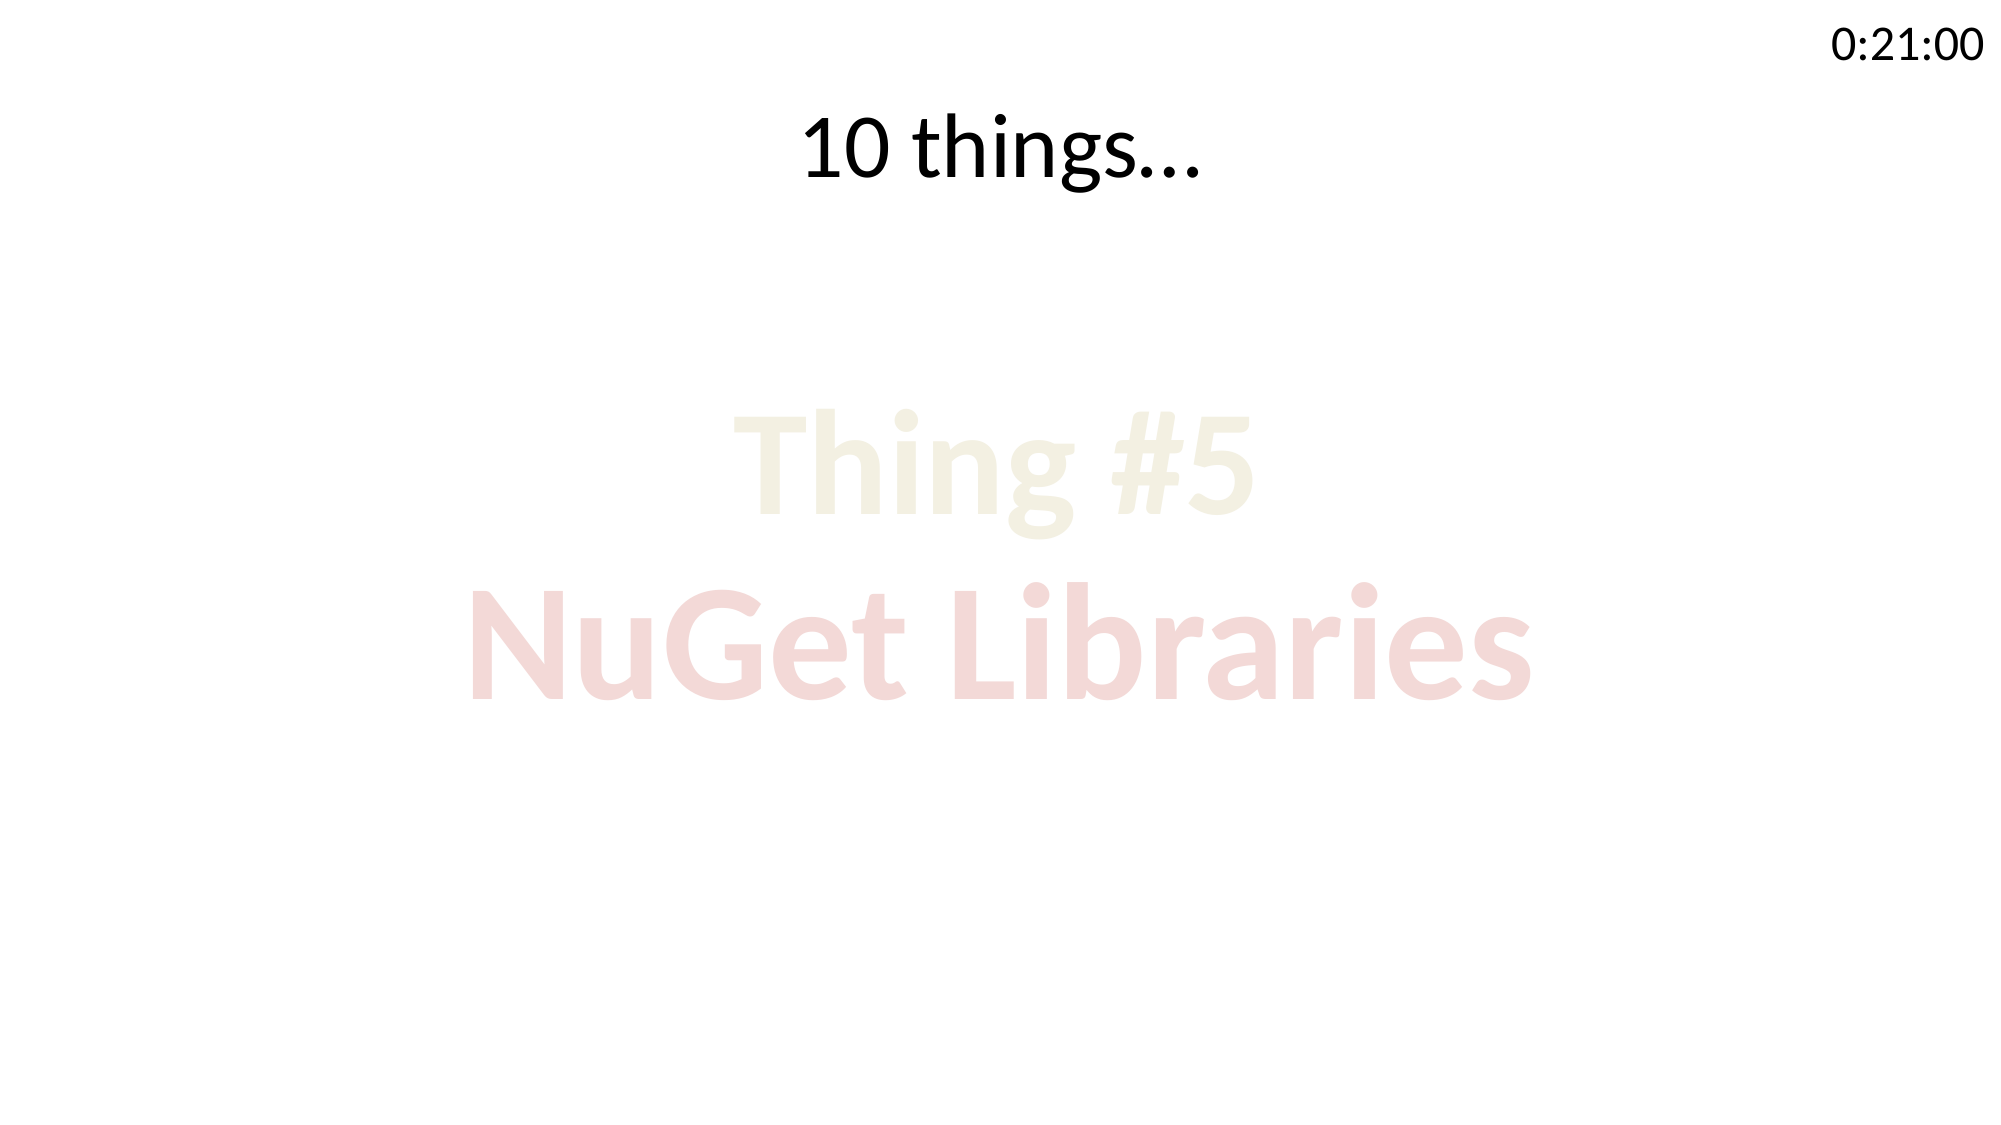

0:21:00
10 things…
Thing #5
NuGet Libraries